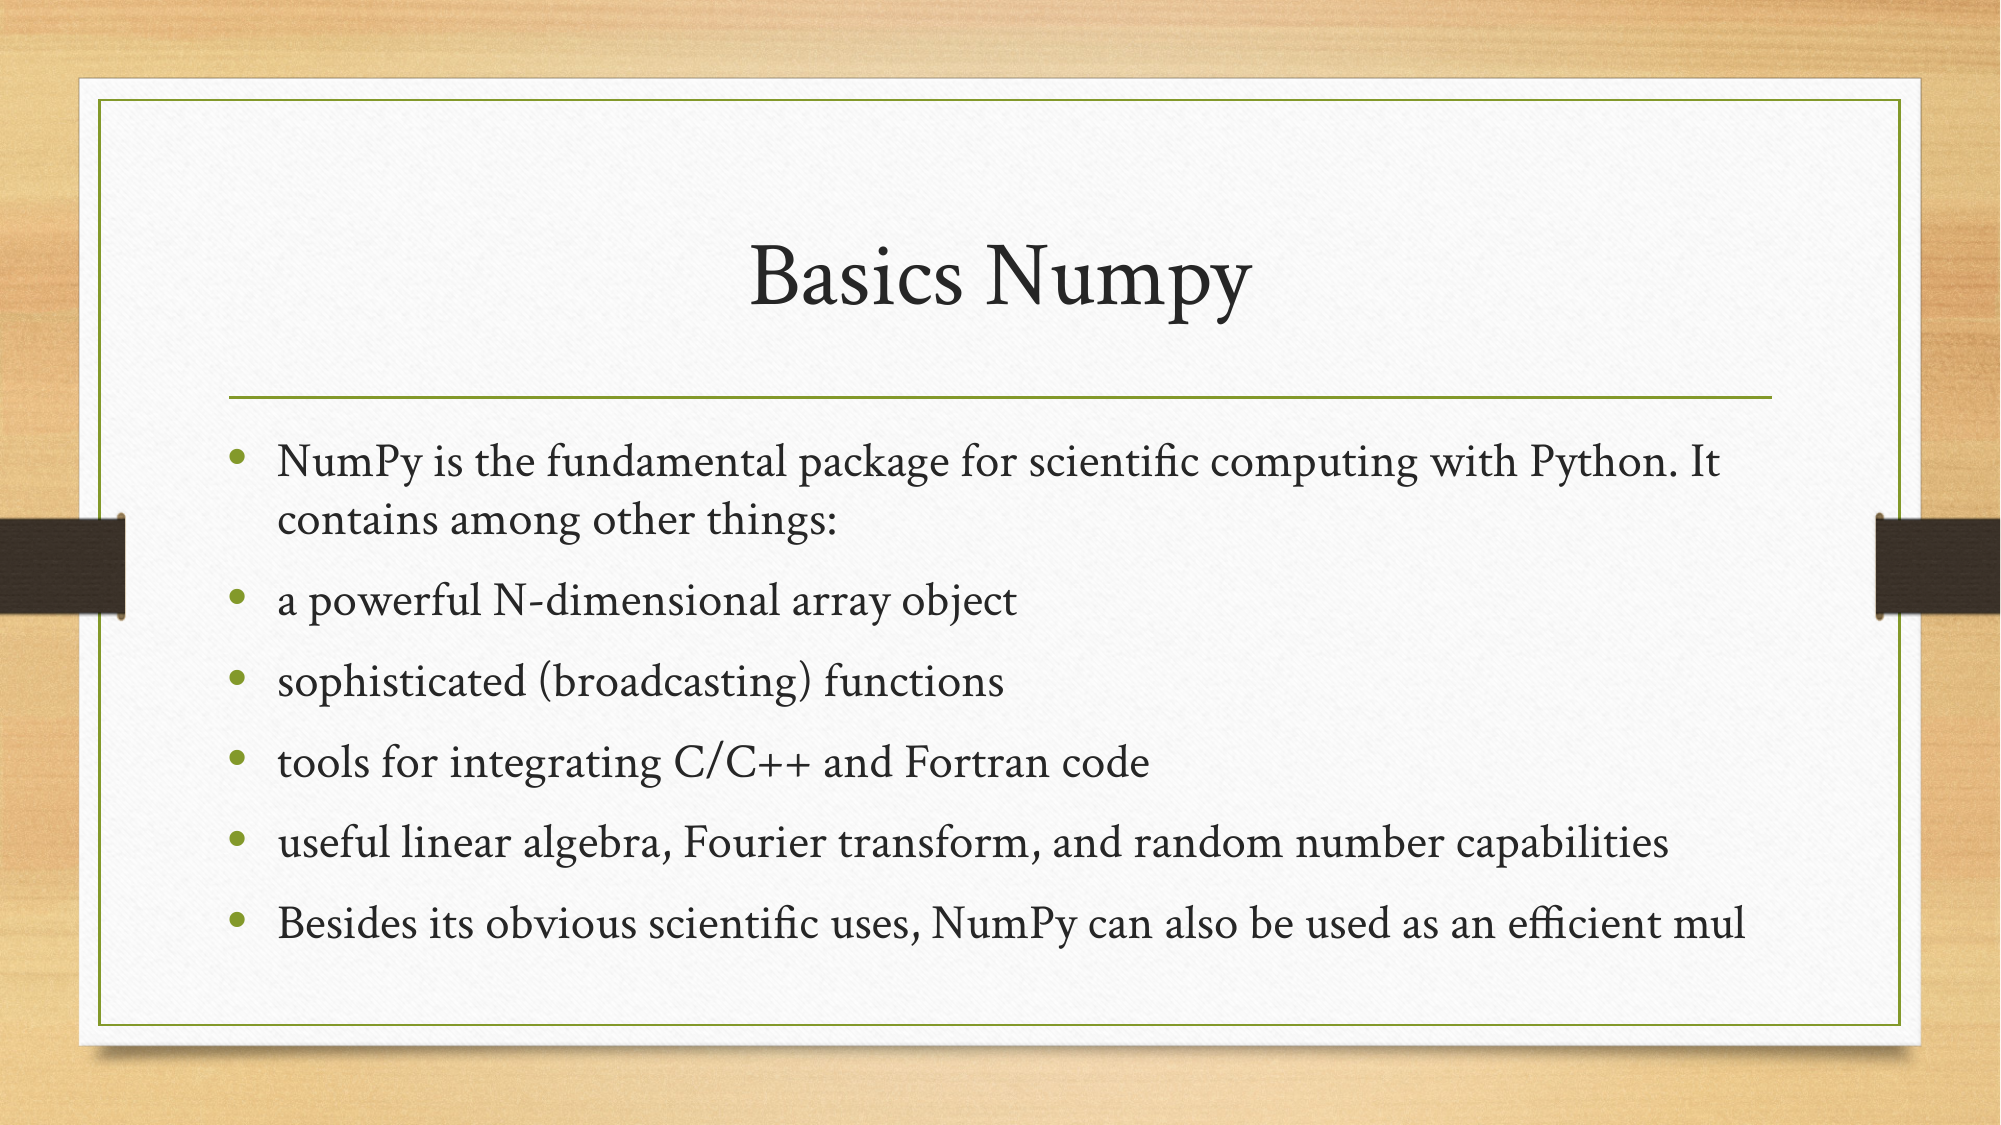

# Basics Numpy
NumPy is the fundamental package for scientific computing with Python. It contains among other things:
a powerful N-dimensional array object
sophisticated (broadcasting) functions
tools for integrating C/C++ and Fortran code
useful linear algebra, Fourier transform, and random number capabilities
Besides its obvious scientific uses, NumPy can also be used as an efficient mul